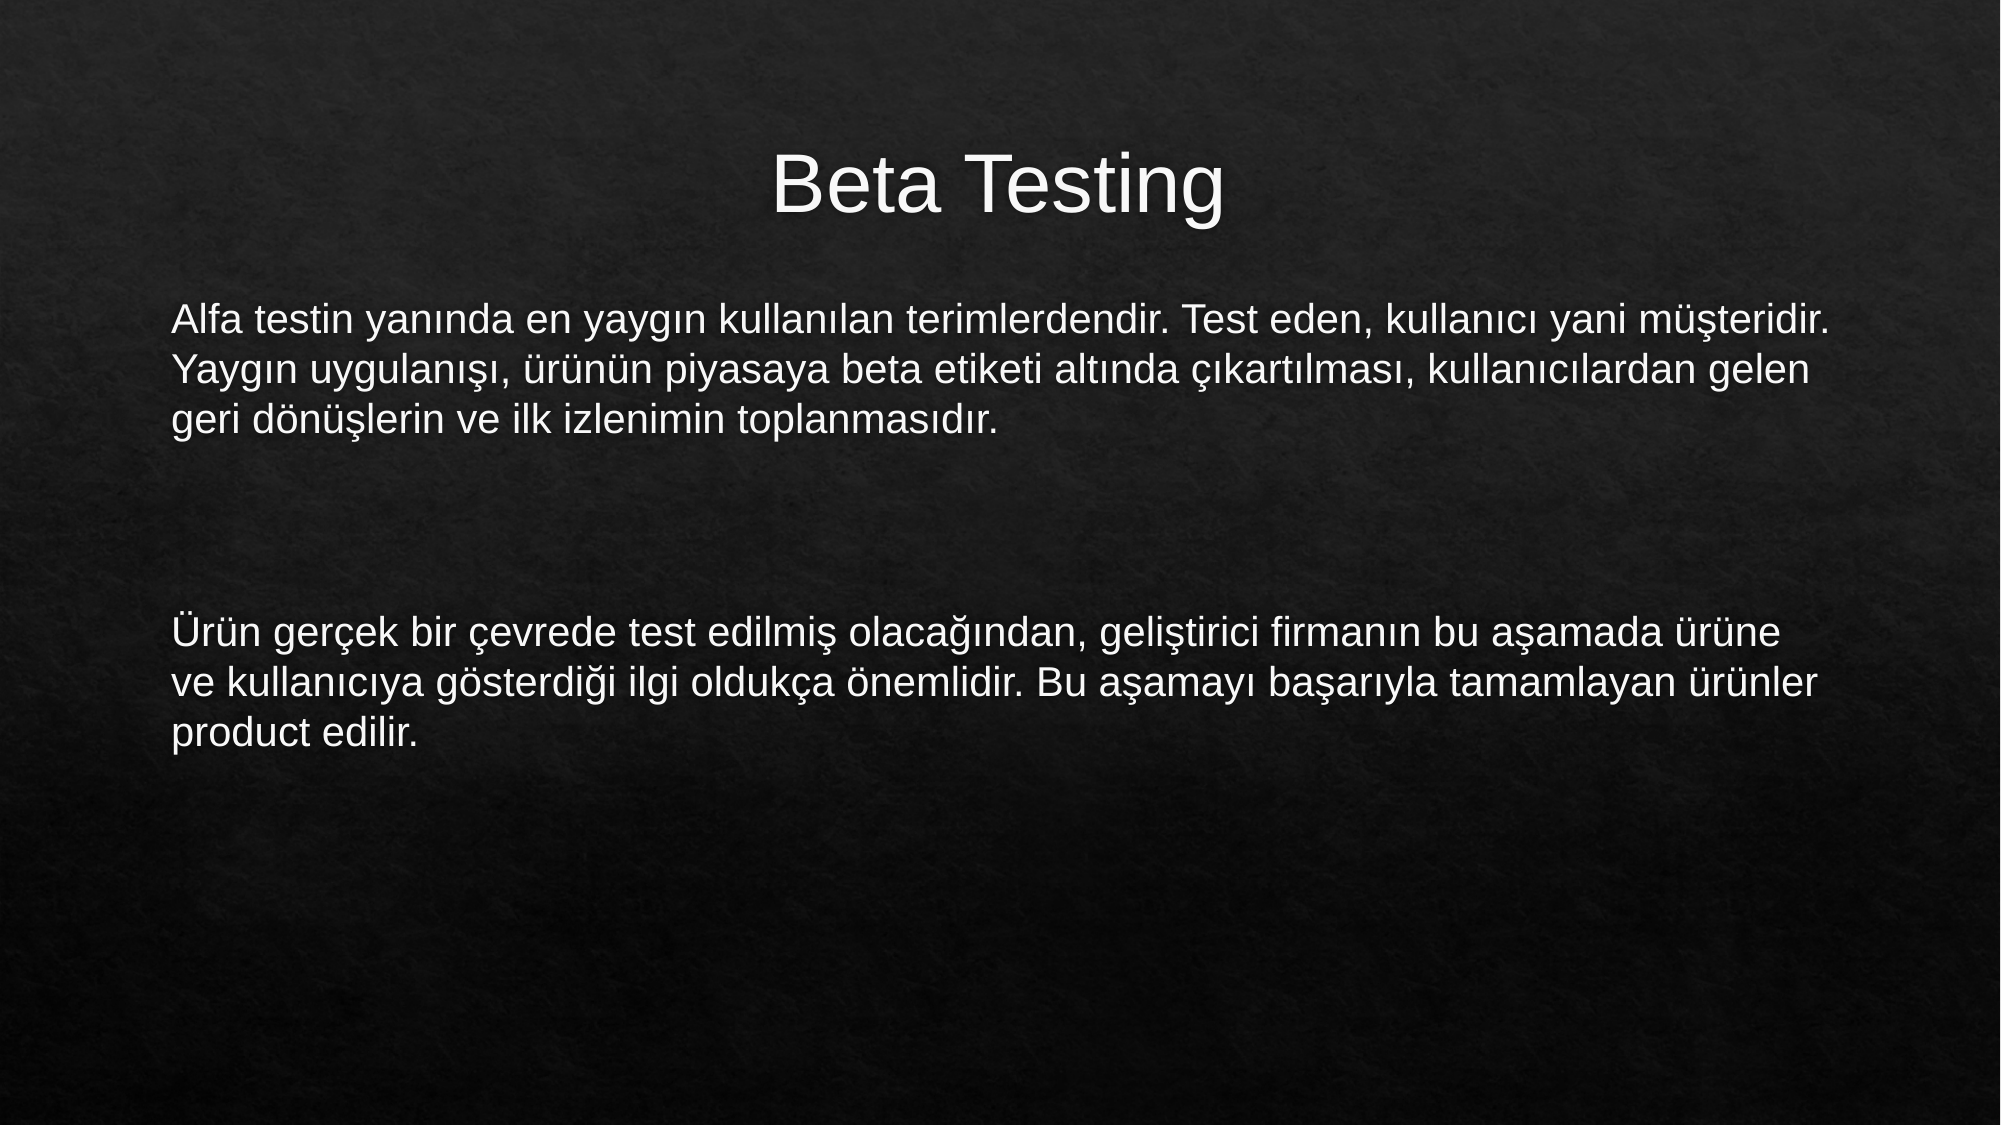

# Beta Testing
Alfa testin yanında en yaygın kullanılan terimlerdendir. Test eden, kullanıcı yani müşteridir. Yaygın uygulanışı, ürünün piyasaya beta etiketi altında çıkartılması, kullanıcılardan gelen geri dönüşlerin ve ilk izlenimin toplanmasıdır.

Ürün gerçek bir çevrede test edilmiş olacağından, geliştirici firmanın bu aşamada ürüne ve kullanıcıya gösterdiği ilgi oldukça önemlidir. Bu aşamayı başarıyla tamamlayan ürünler product edilir.